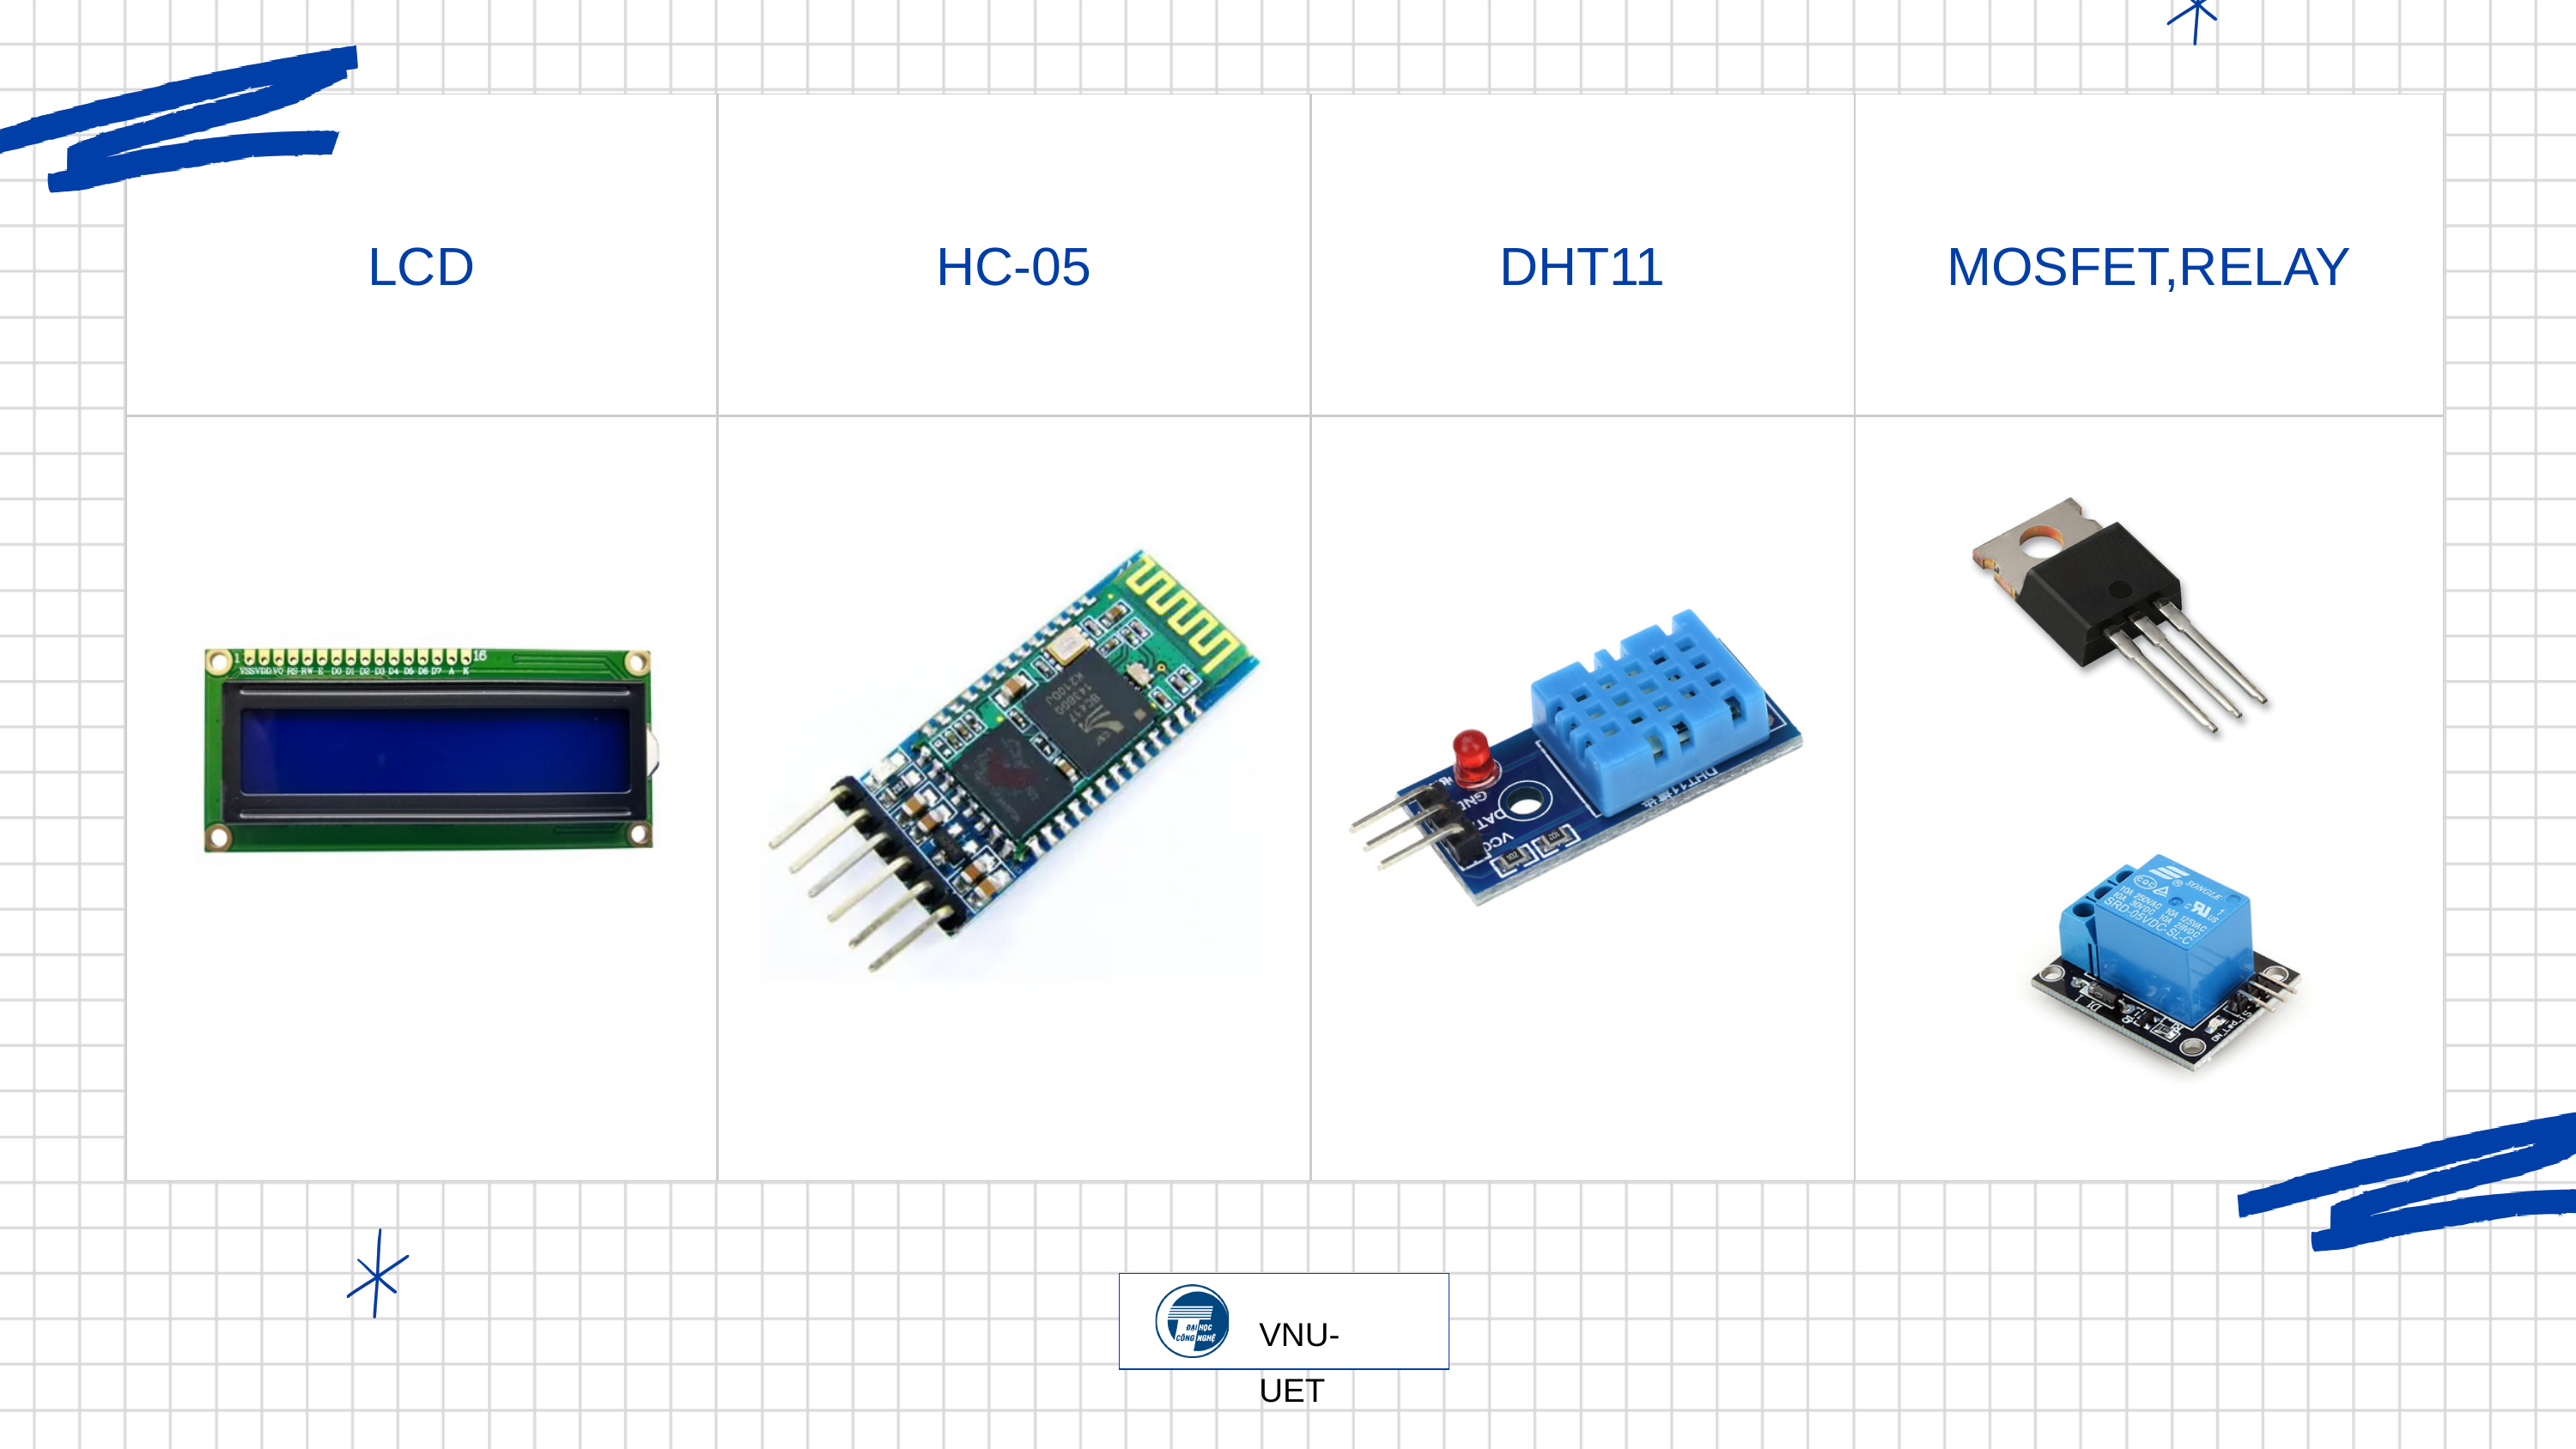

| LCD | HC-05 | DHT11 | MOSFET,RELAY |
| --- | --- | --- | --- |
|  |  |  |  |

VNU-UET